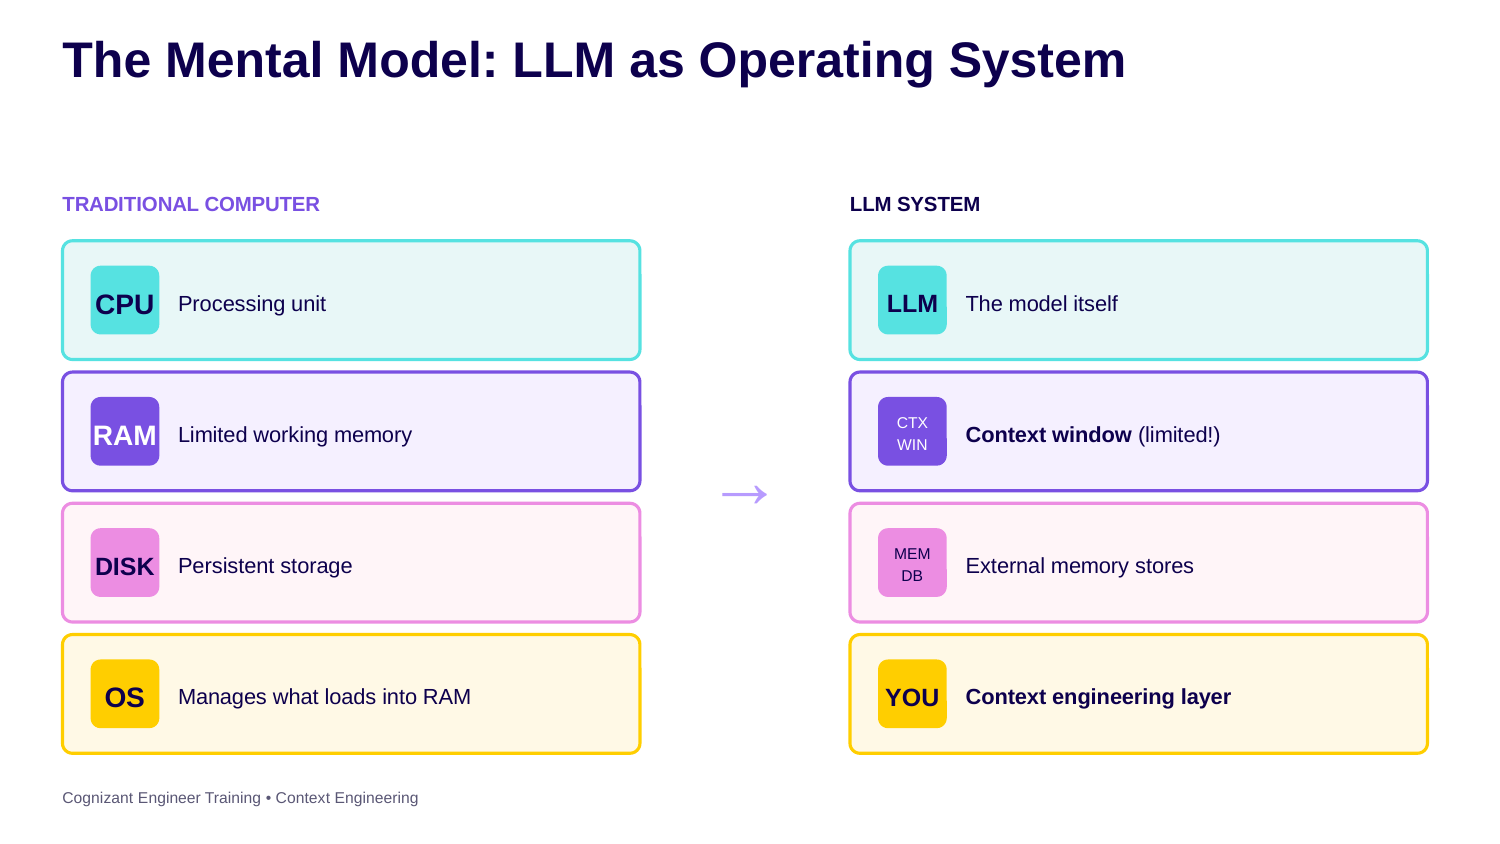

The Mental Model: LLM as Operating System
TRADITIONAL COMPUTER
LLM SYSTEM

CPU
LLM
Processing unit
The model itself

CTX
WIN
RAM
Limited working memory
Context window (limited!)
→

MEM
DB
DISK
Persistent storage
External memory stores

OS
YOU
Manages what loads into RAM
Context engineering layer
Cognizant Engineer Training • Context Engineering